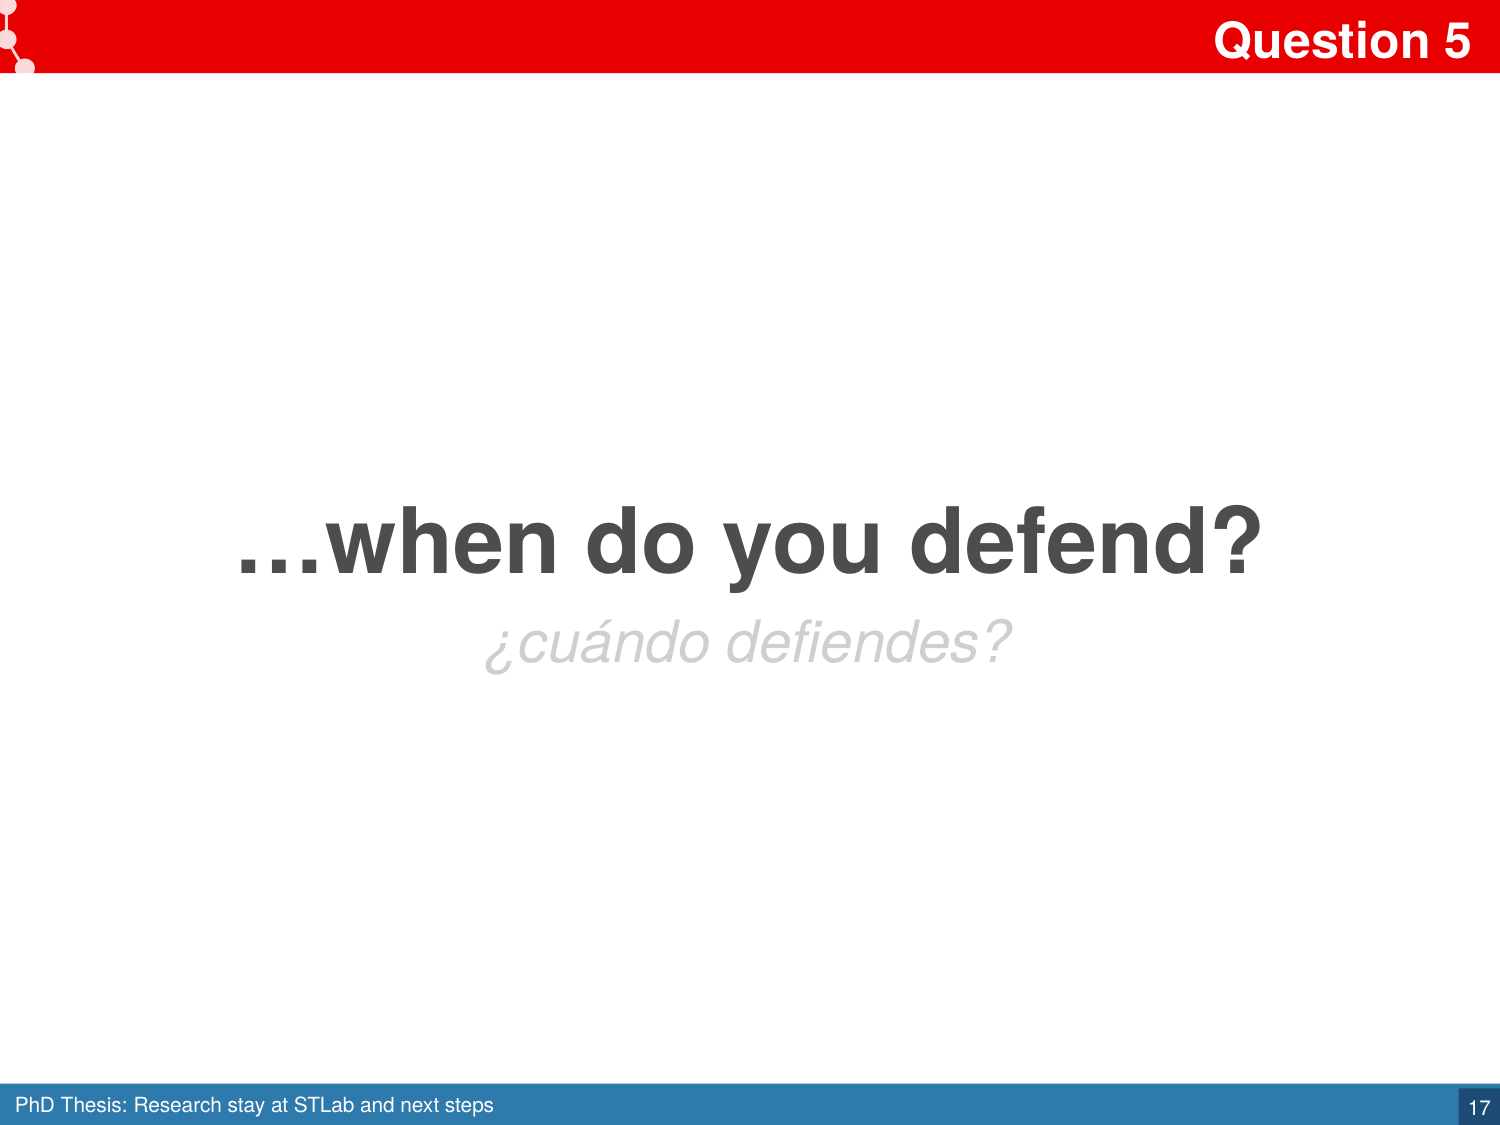

# Question 5
…when do you defend?
¿cuándo defiendes?
17